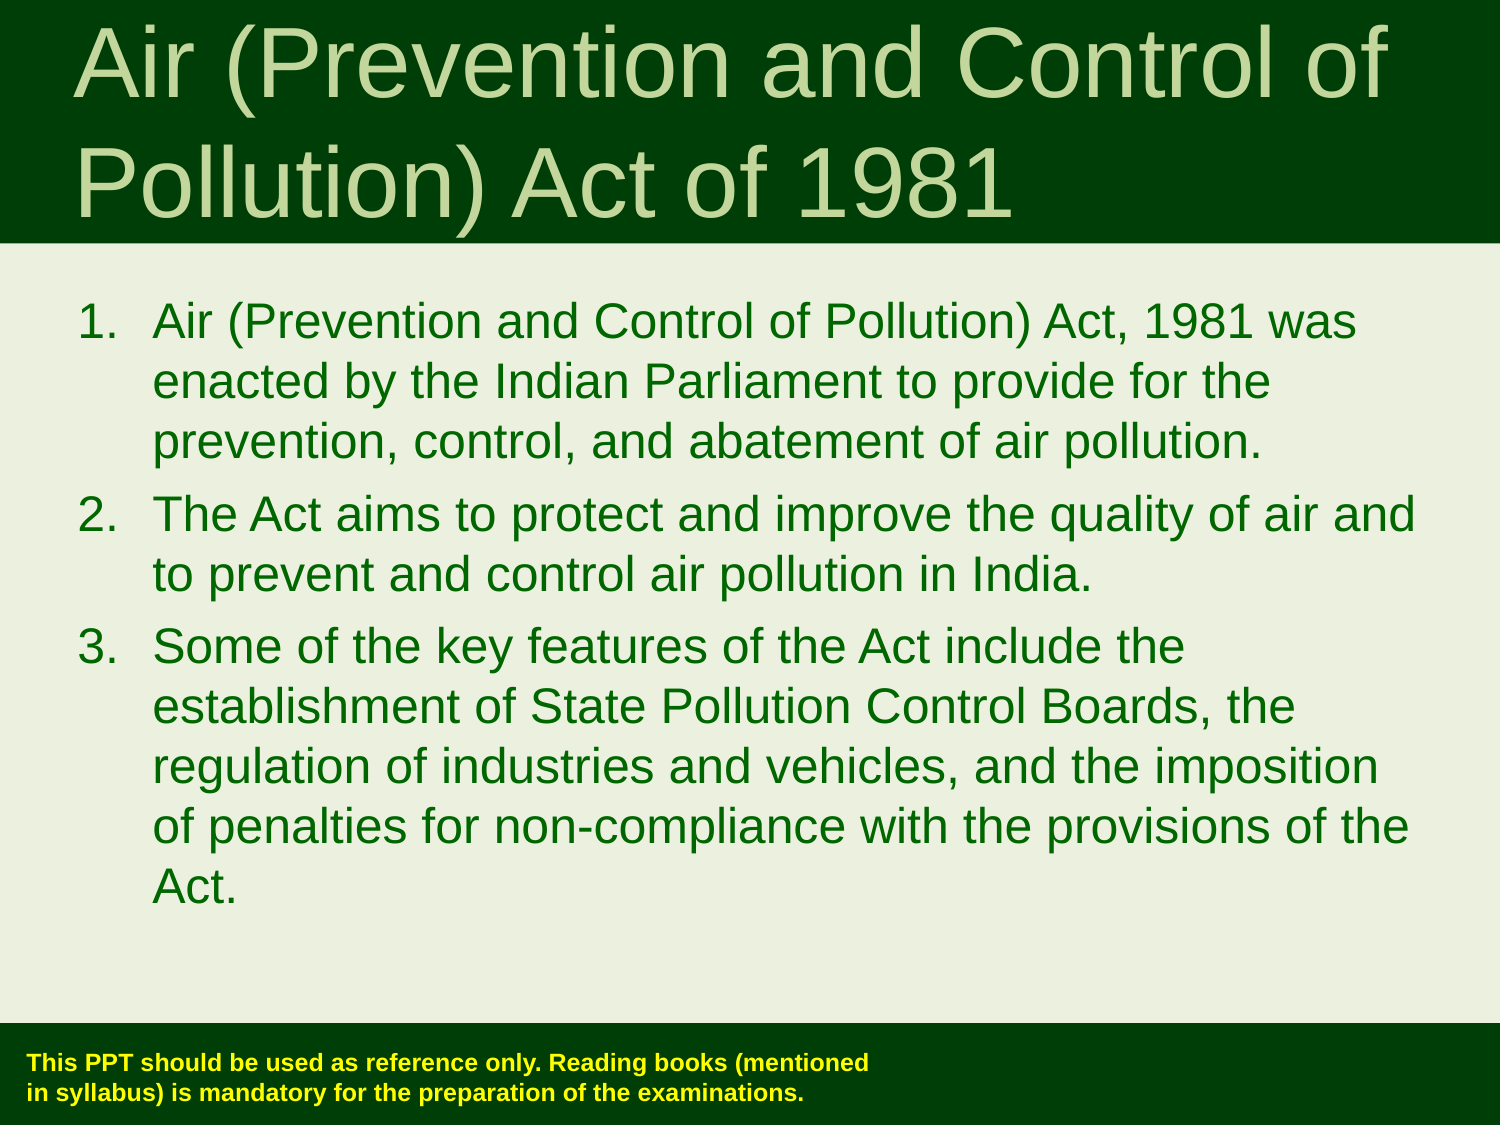

Air (Prevention and Control of Pollution) Act of 1981
Air (Prevention and Control of Pollution) Act, 1981 was enacted by the Indian Parliament to provide for the prevention, control, and abatement of air pollution.
The Act aims to protect and improve the quality of air and to prevent and control air pollution in India.
Some of the key features of the Act include the establishment of State Pollution Control Boards, the regulation of industries and vehicles, and the imposition of penalties for non-compliance with the provisions of the Act.